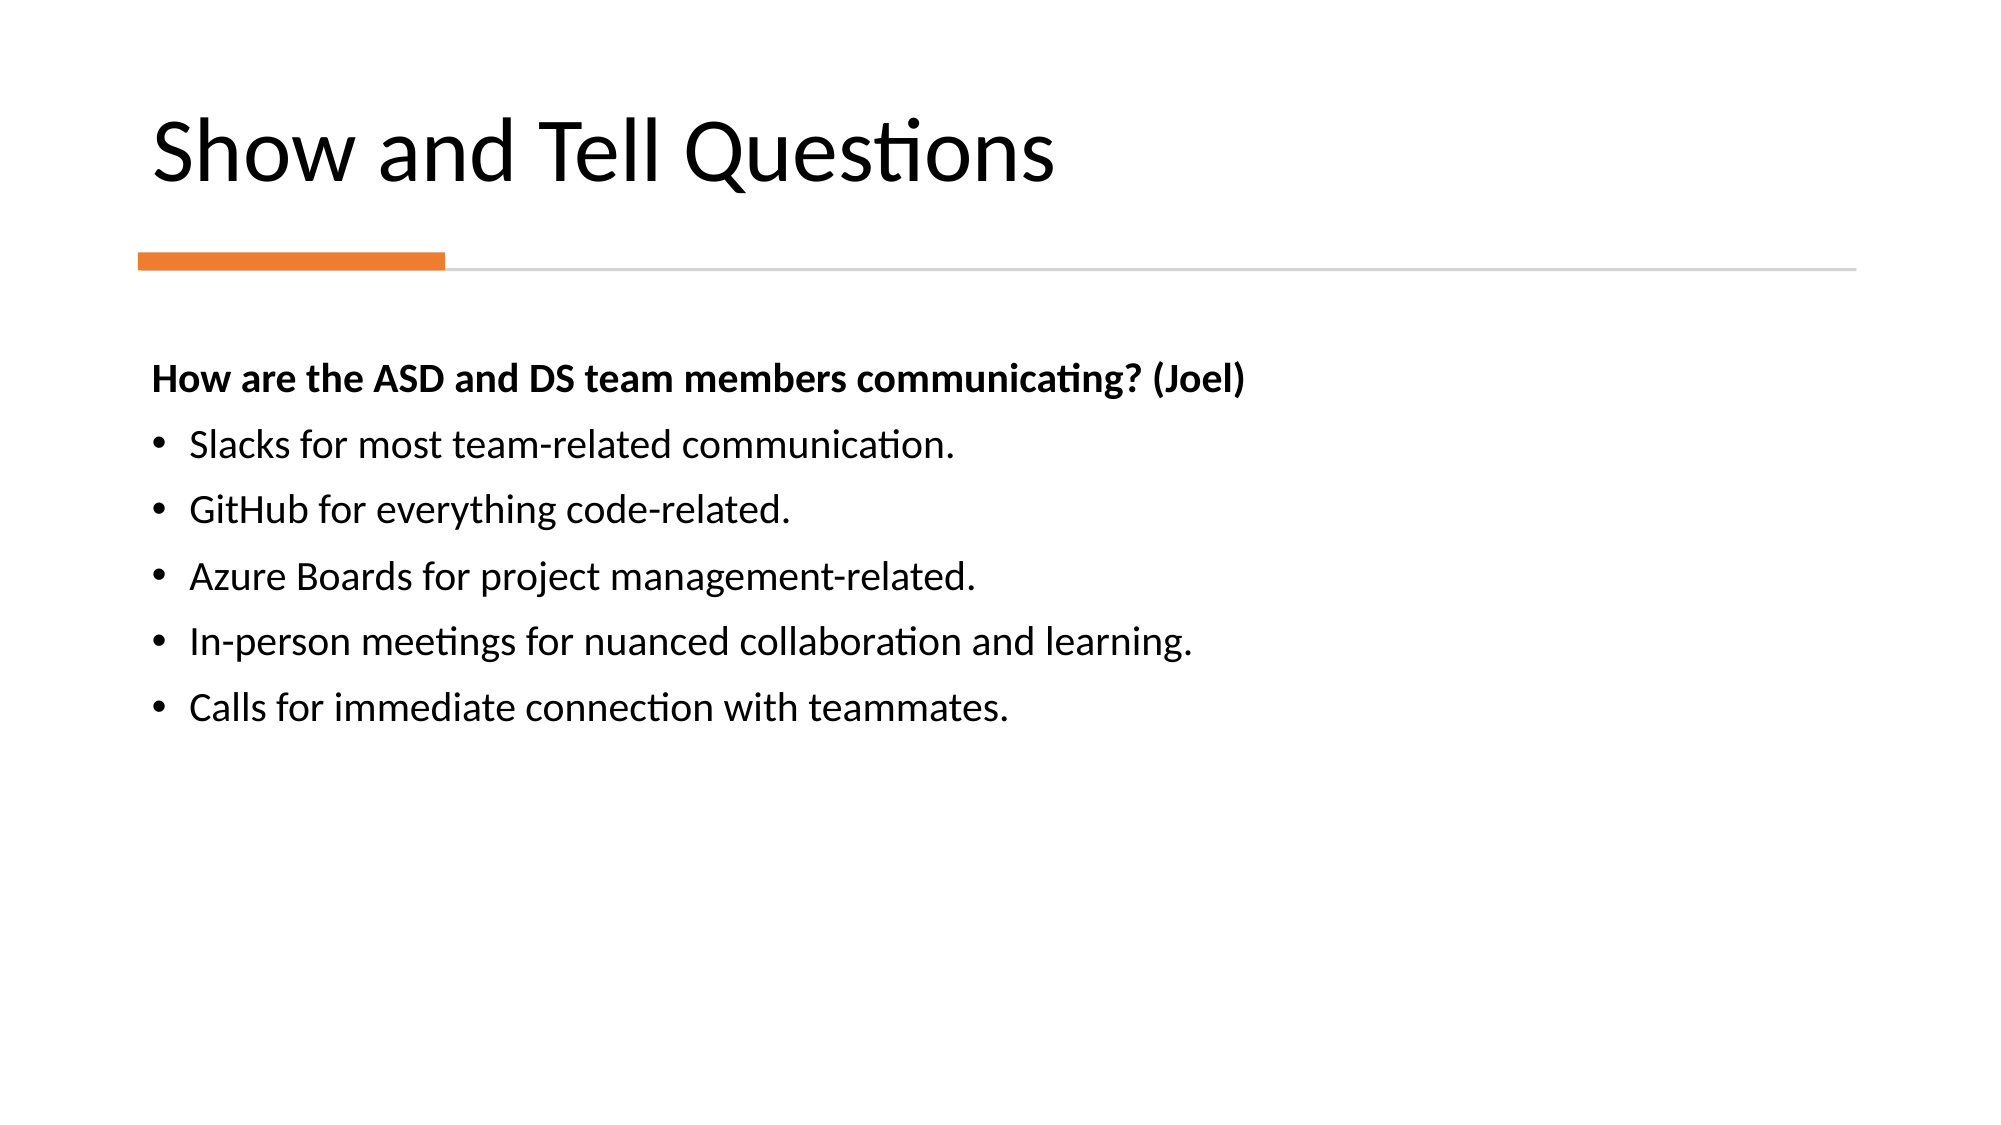

# Show and Tell Questions

How are the ASD and DS team members communicating? (Joel)
Slacks for most team-related communication.
GitHub for everything code-related.
Azure Boards for project management-related.
In-person meetings for nuanced collaboration and learning.
Calls for immediate connection with teammates.